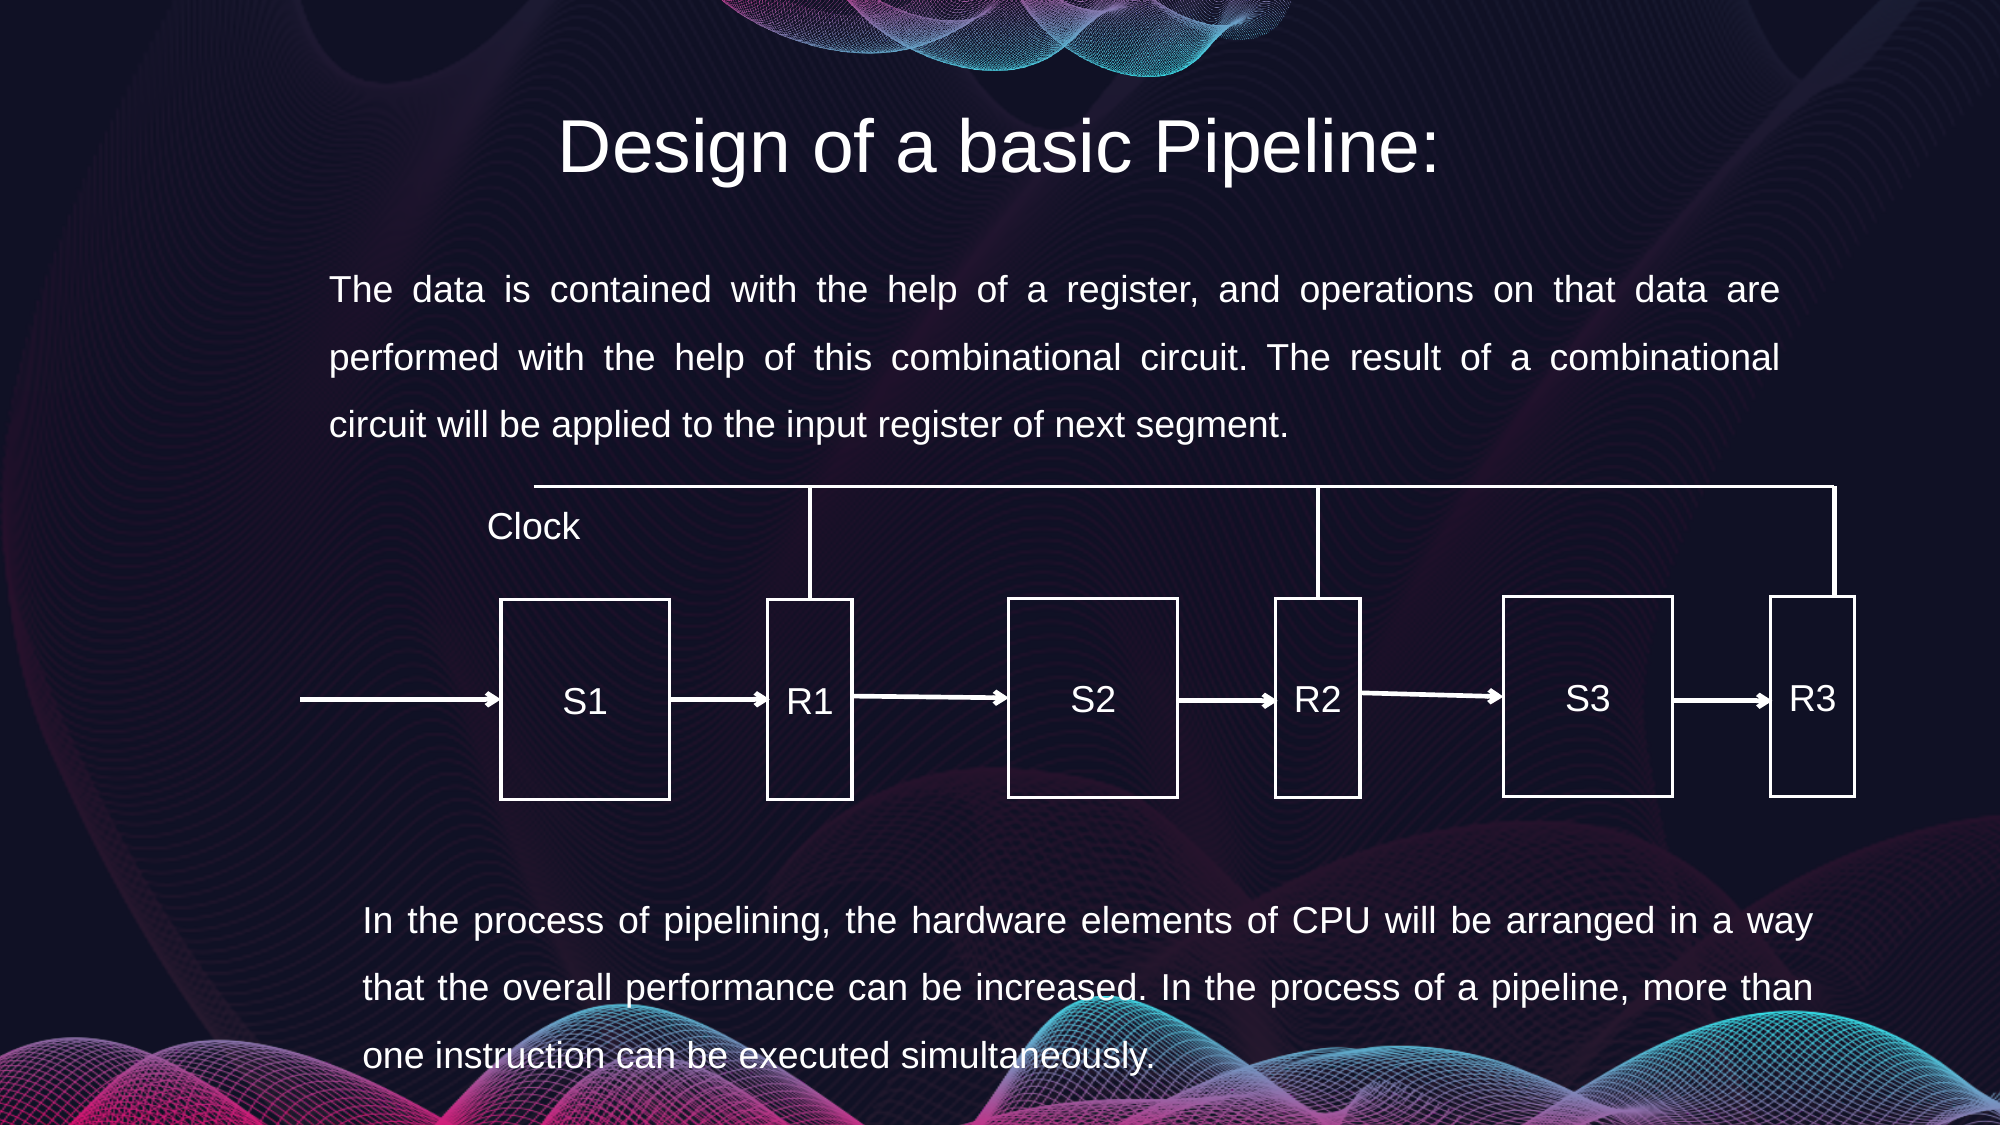

Design of a basic Pipeline:
The data is contained with the help of a register, and operations on that data are performed with the help of this combinational circuit. The result of a combinational circuit will be applied to the input register of next segment.
Clock
R3
S3
R2
S2
R1
S1
In the process of pipelining, the hardware elements of CPU will be arranged in a way that the overall performance can be increased. In the process of a pipeline, more than one instruction can be executed simultaneously.